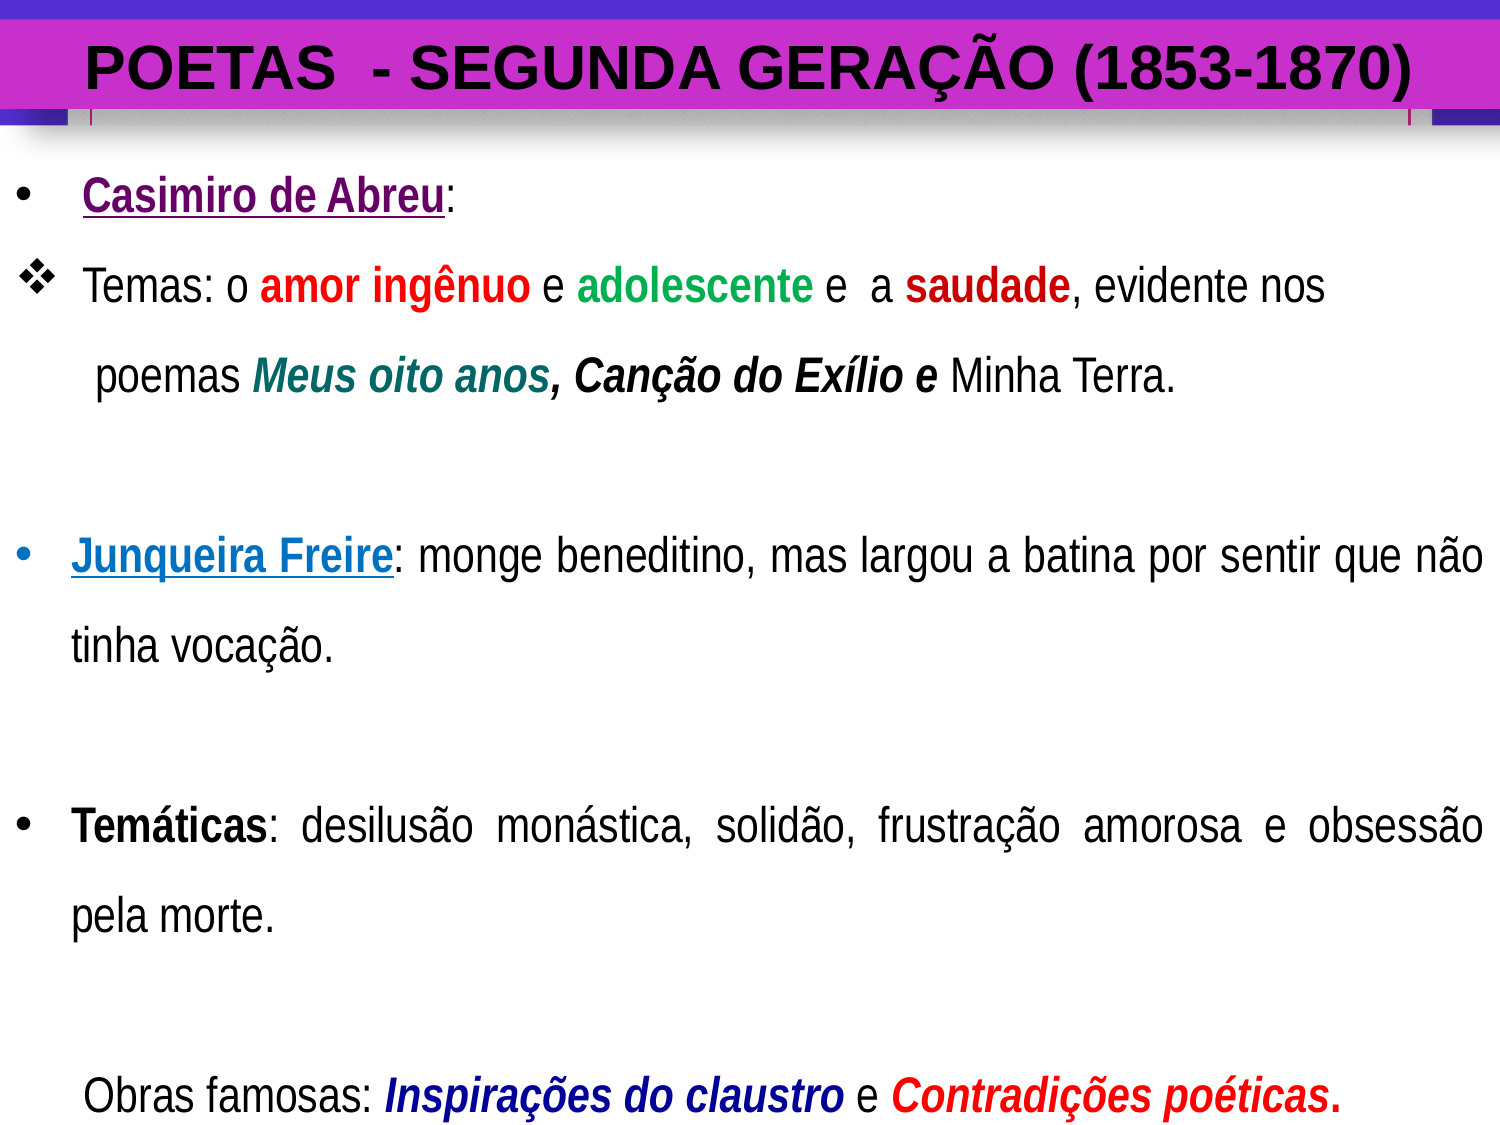

POETAS  - SEGUNDA GERAÇÃO (1853-1870)
 Casimiro de Abreu:
 Temas: o amor ingênuo e adolescente e  a saudade, evidente nos
       poemas Meus oito anos, Canção do Exílio e Minha Terra.

Junqueira Freire: monge beneditino, mas largou a batina por sentir que não tinha vocação.

Temáticas: desilusão monástica, solidão, frustração amorosa e obsessão pela morte.

      Obras famosas: Inspirações do claustro e Contradições poéticas.